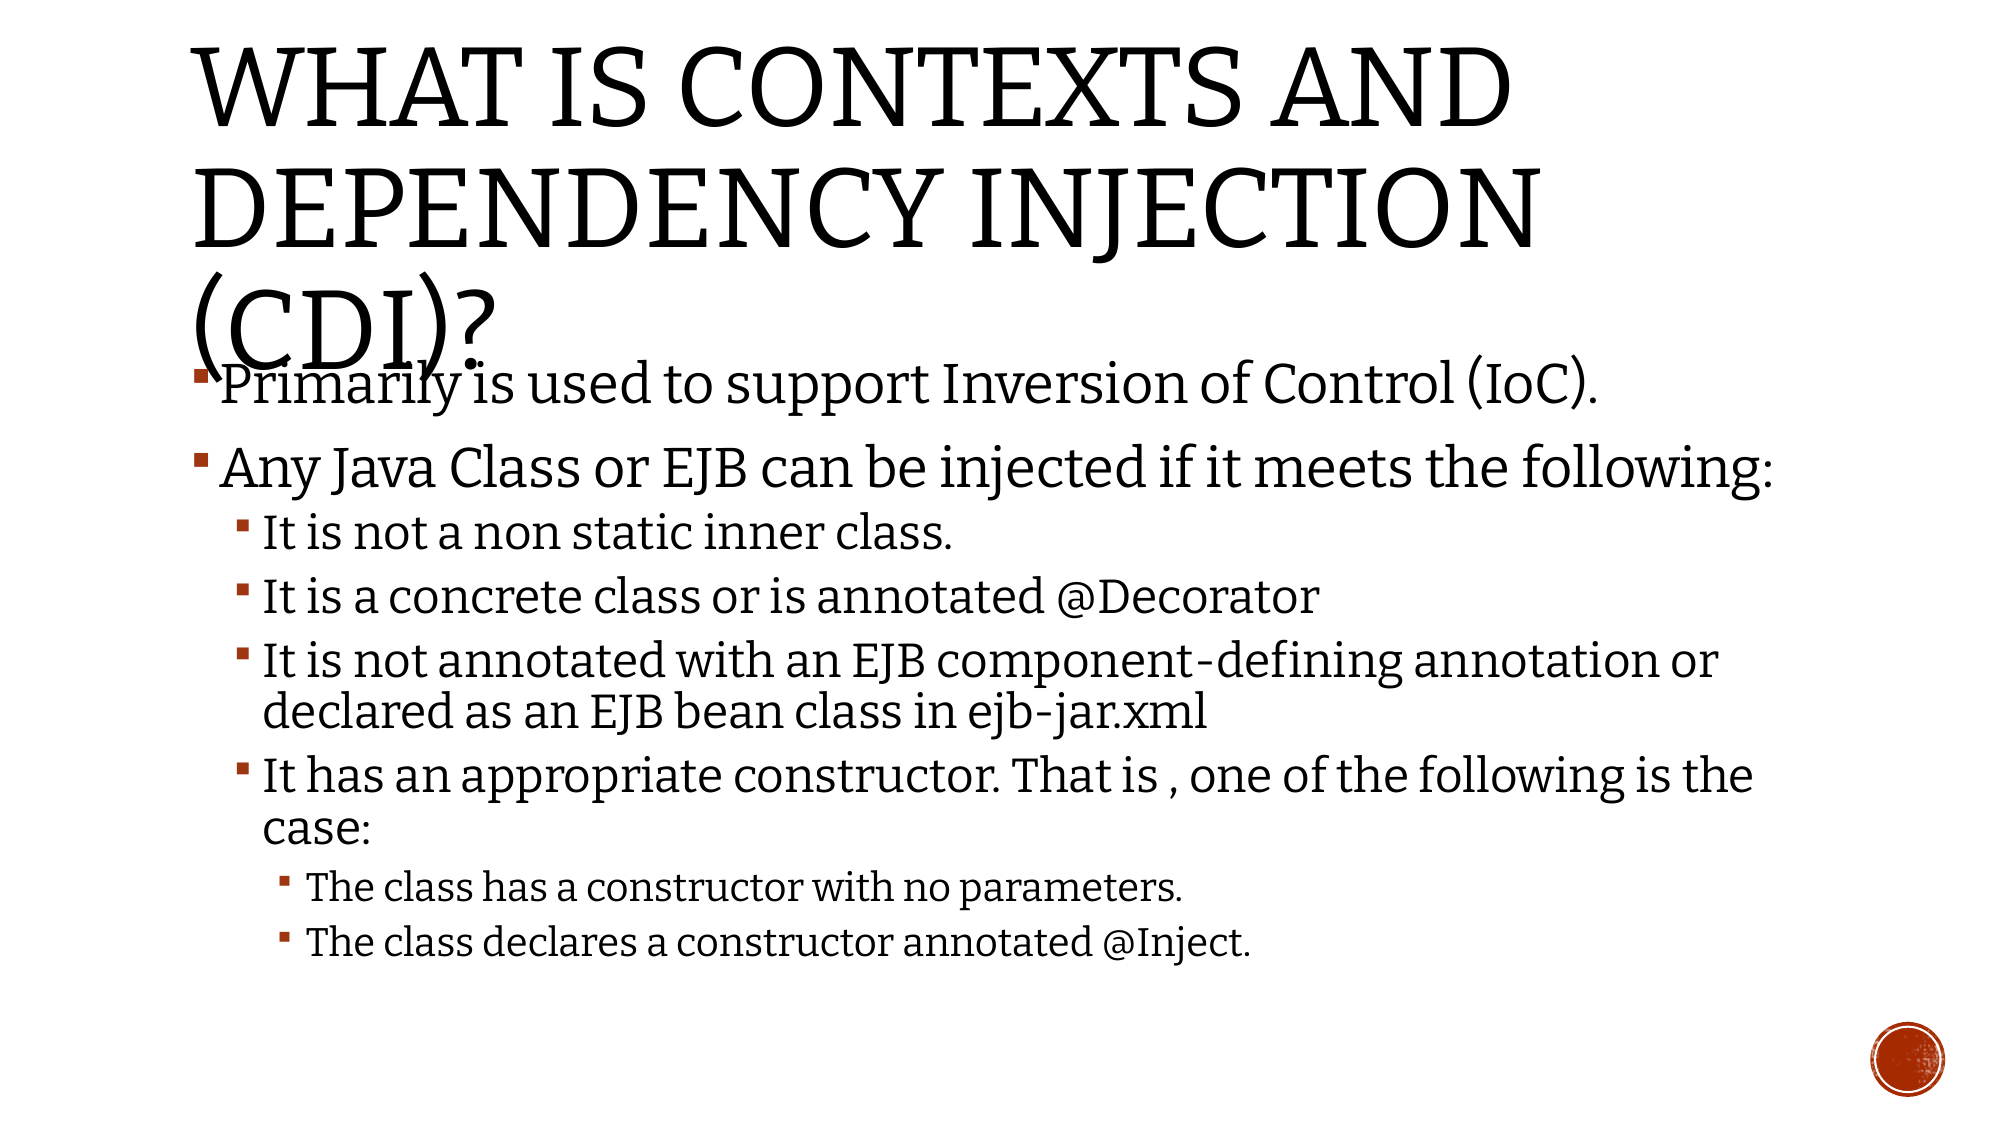

# What is Contexts And dependency Injection (CDI)?
Primarily is used to support Inversion of Control (IoC).
Any Java Class or EJB can be injected if it meets the following:
It is not a non static inner class.
It is a concrete class or is annotated @Decorator
It is not annotated with an EJB component-defining annotation or declared as an EJB bean class in ejb-jar.xml
It has an appropriate constructor. That is , one of the following is the case:
The class has a constructor with no parameters.
The class declares a constructor annotated @Inject.